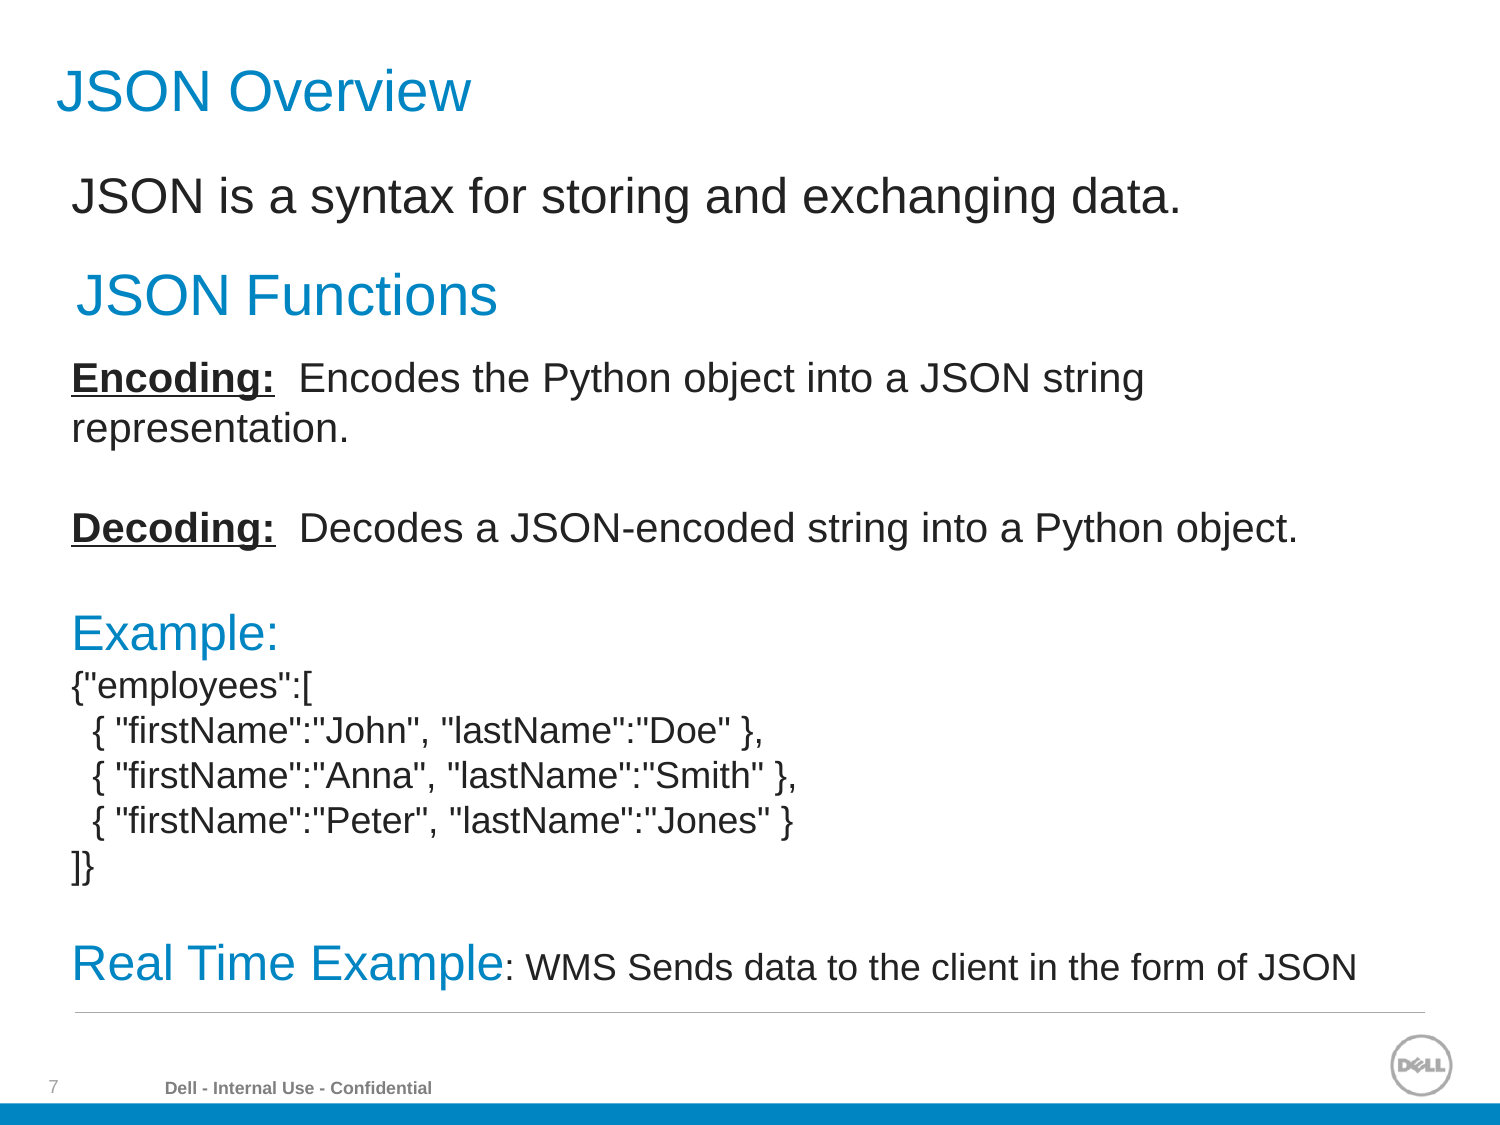

# JSON Overview
JSON is a syntax for storing and exchanging data.
JSON Functions
Encoding:  Encodes the Python object into a JSON string representation.

Decoding:  Decodes a JSON-encoded string into a Python object.

Example:
{"employees":[
  { "firstName":"John", "lastName":"Doe" },
  { "firstName":"Anna", "lastName":"Smith" },
  { "firstName":"Peter", "lastName":"Jones" }
]}

Real Time Example: WMS Sends data to the client in the form of JSON